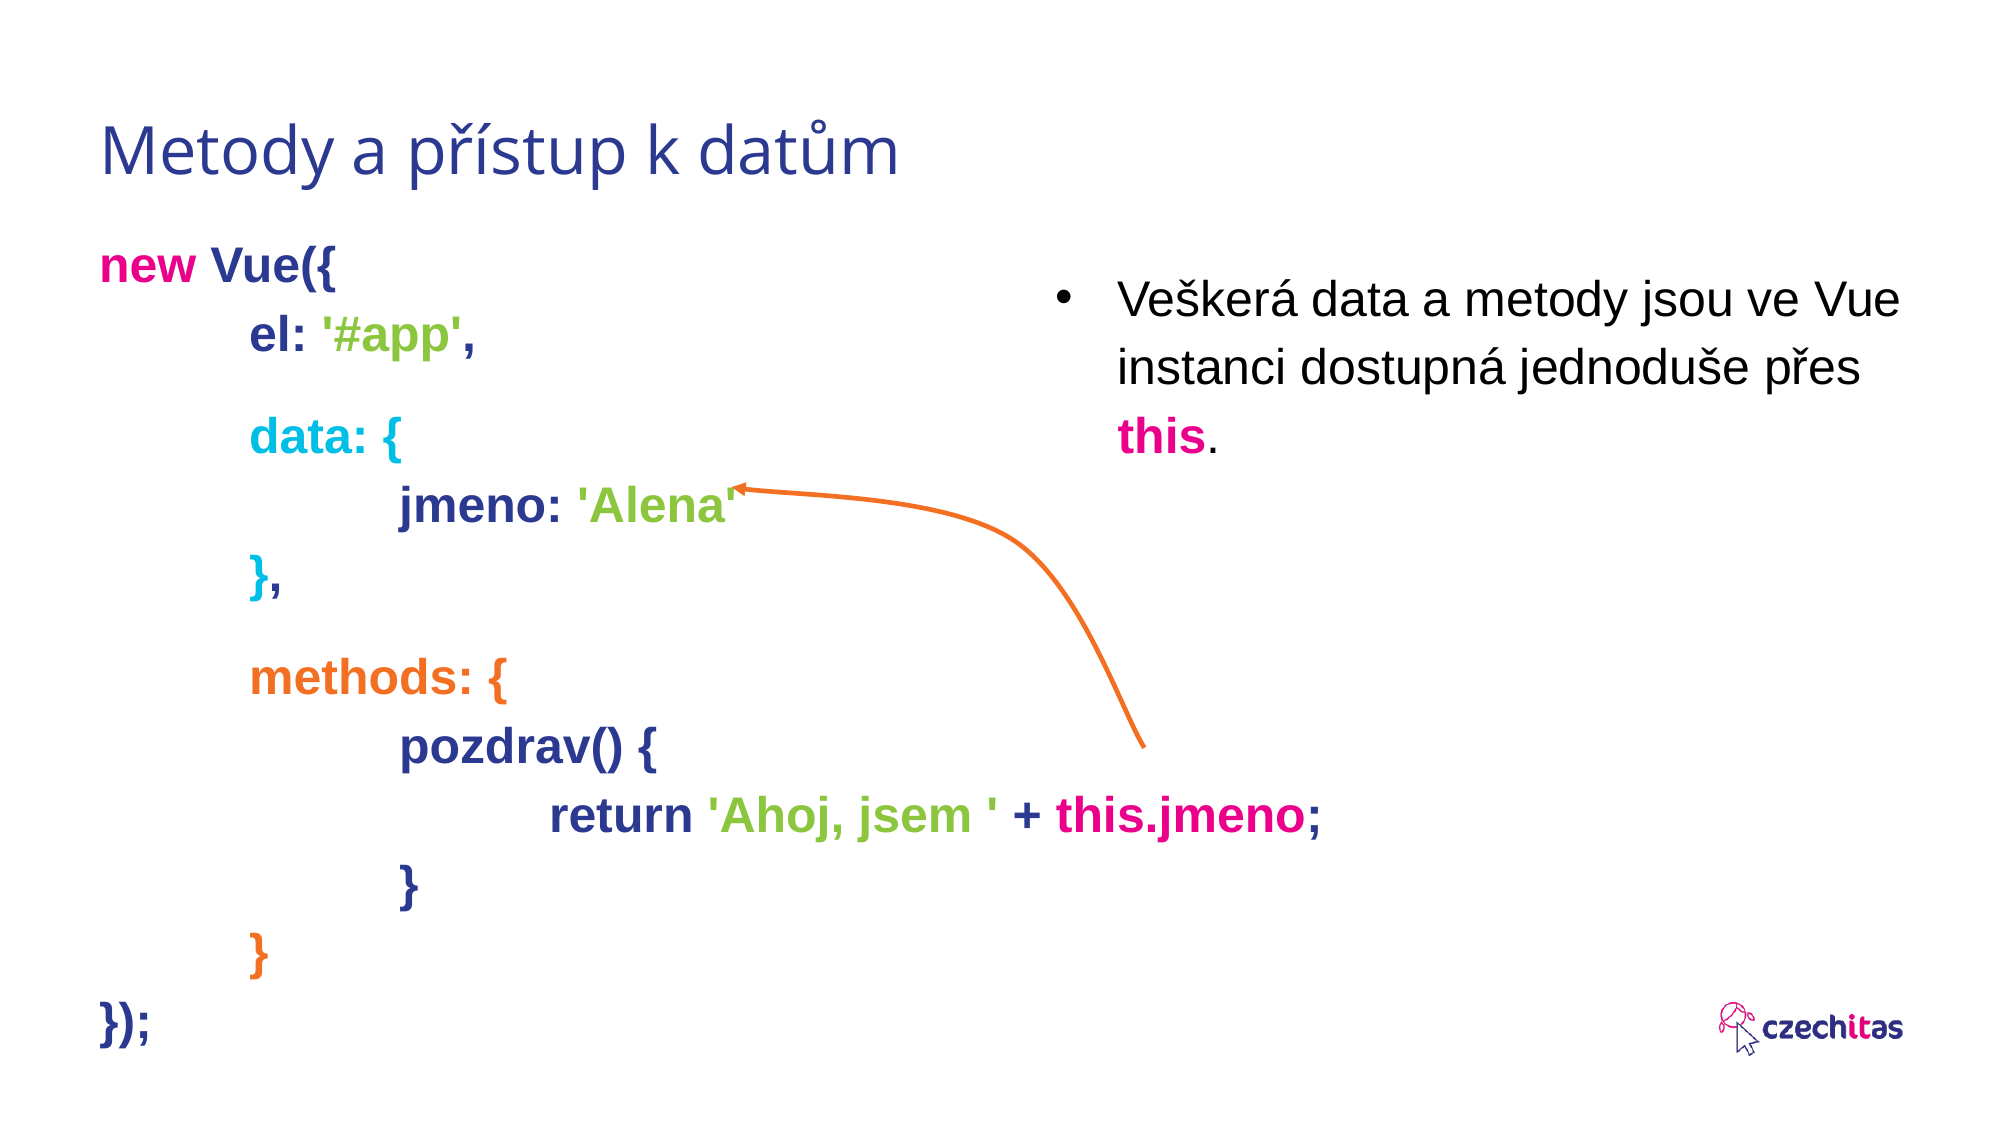

# Metody a přístup k datům
new Vue({
	el: '#app',
	data: {
		jmeno: 'Alena'
	},
	methods: {
		pozdrav() {
			return 'Ahoj, jsem ' + this.jmeno;
		}
	}
});
Veškerá data a metody jsou ve Vue instanci dostupná jednoduše přes this.